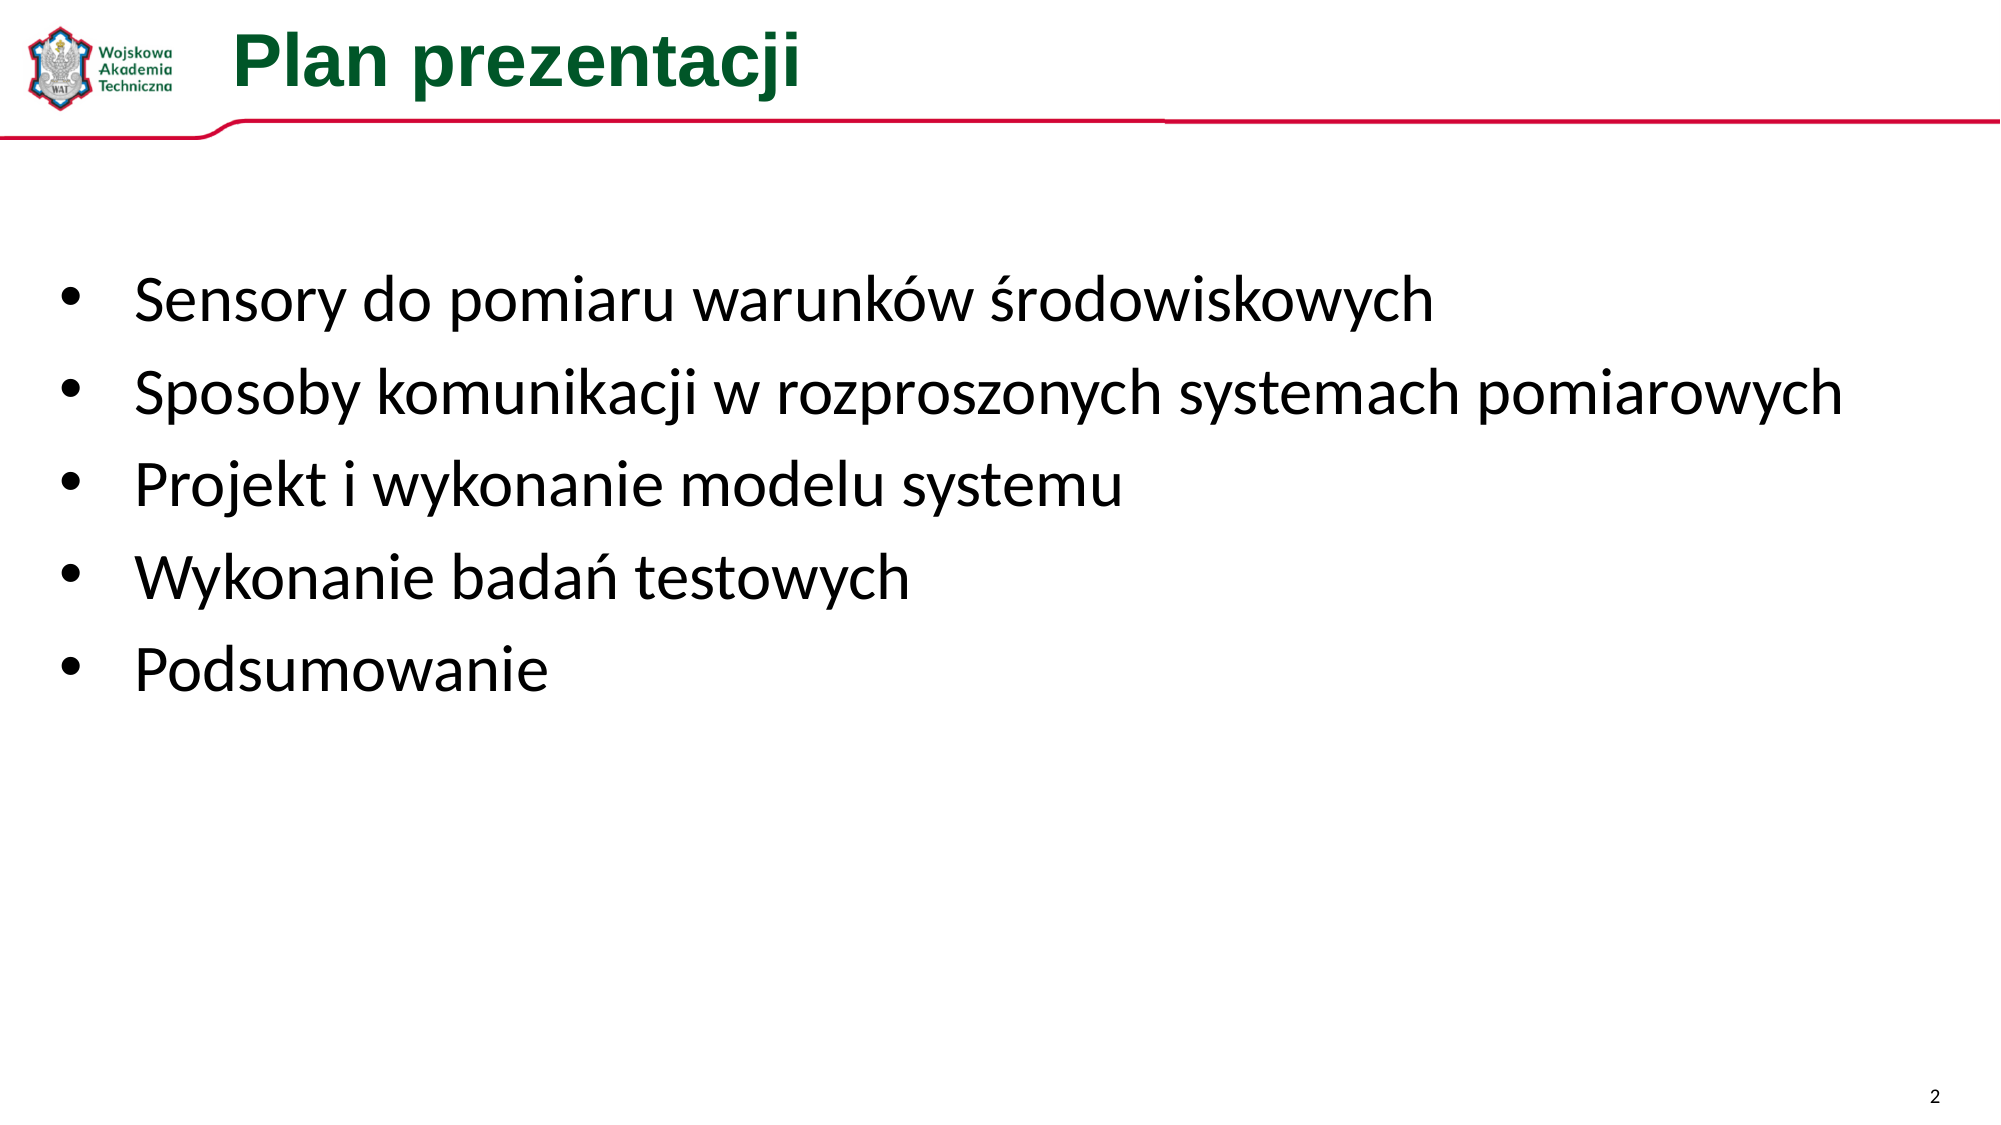

# Plan prezentacji

Sensory do pomiaru warunków środowiskowych
Sposoby komunikacji w rozproszonych systemach pomiarowych
Projekt i wykonanie modelu systemu
Wykonanie badań testowych
Podsumowanie

2